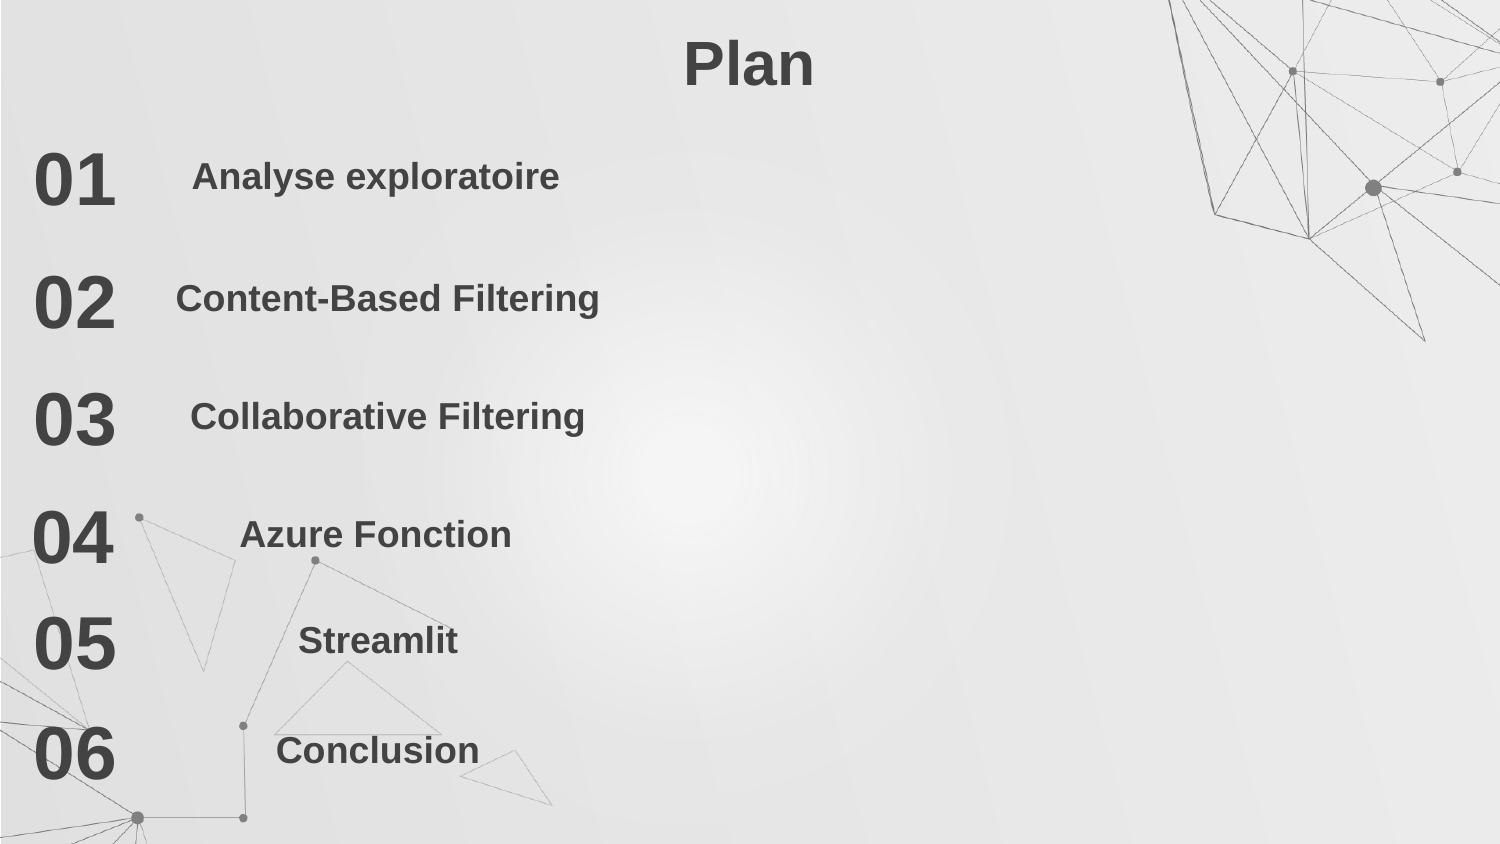

# Plan
01
Analyse exploratoire
02
Content-Based Filtering
03
Collaborative Filtering
04
Azure Fonction
05
Streamlit
06
Conclusion